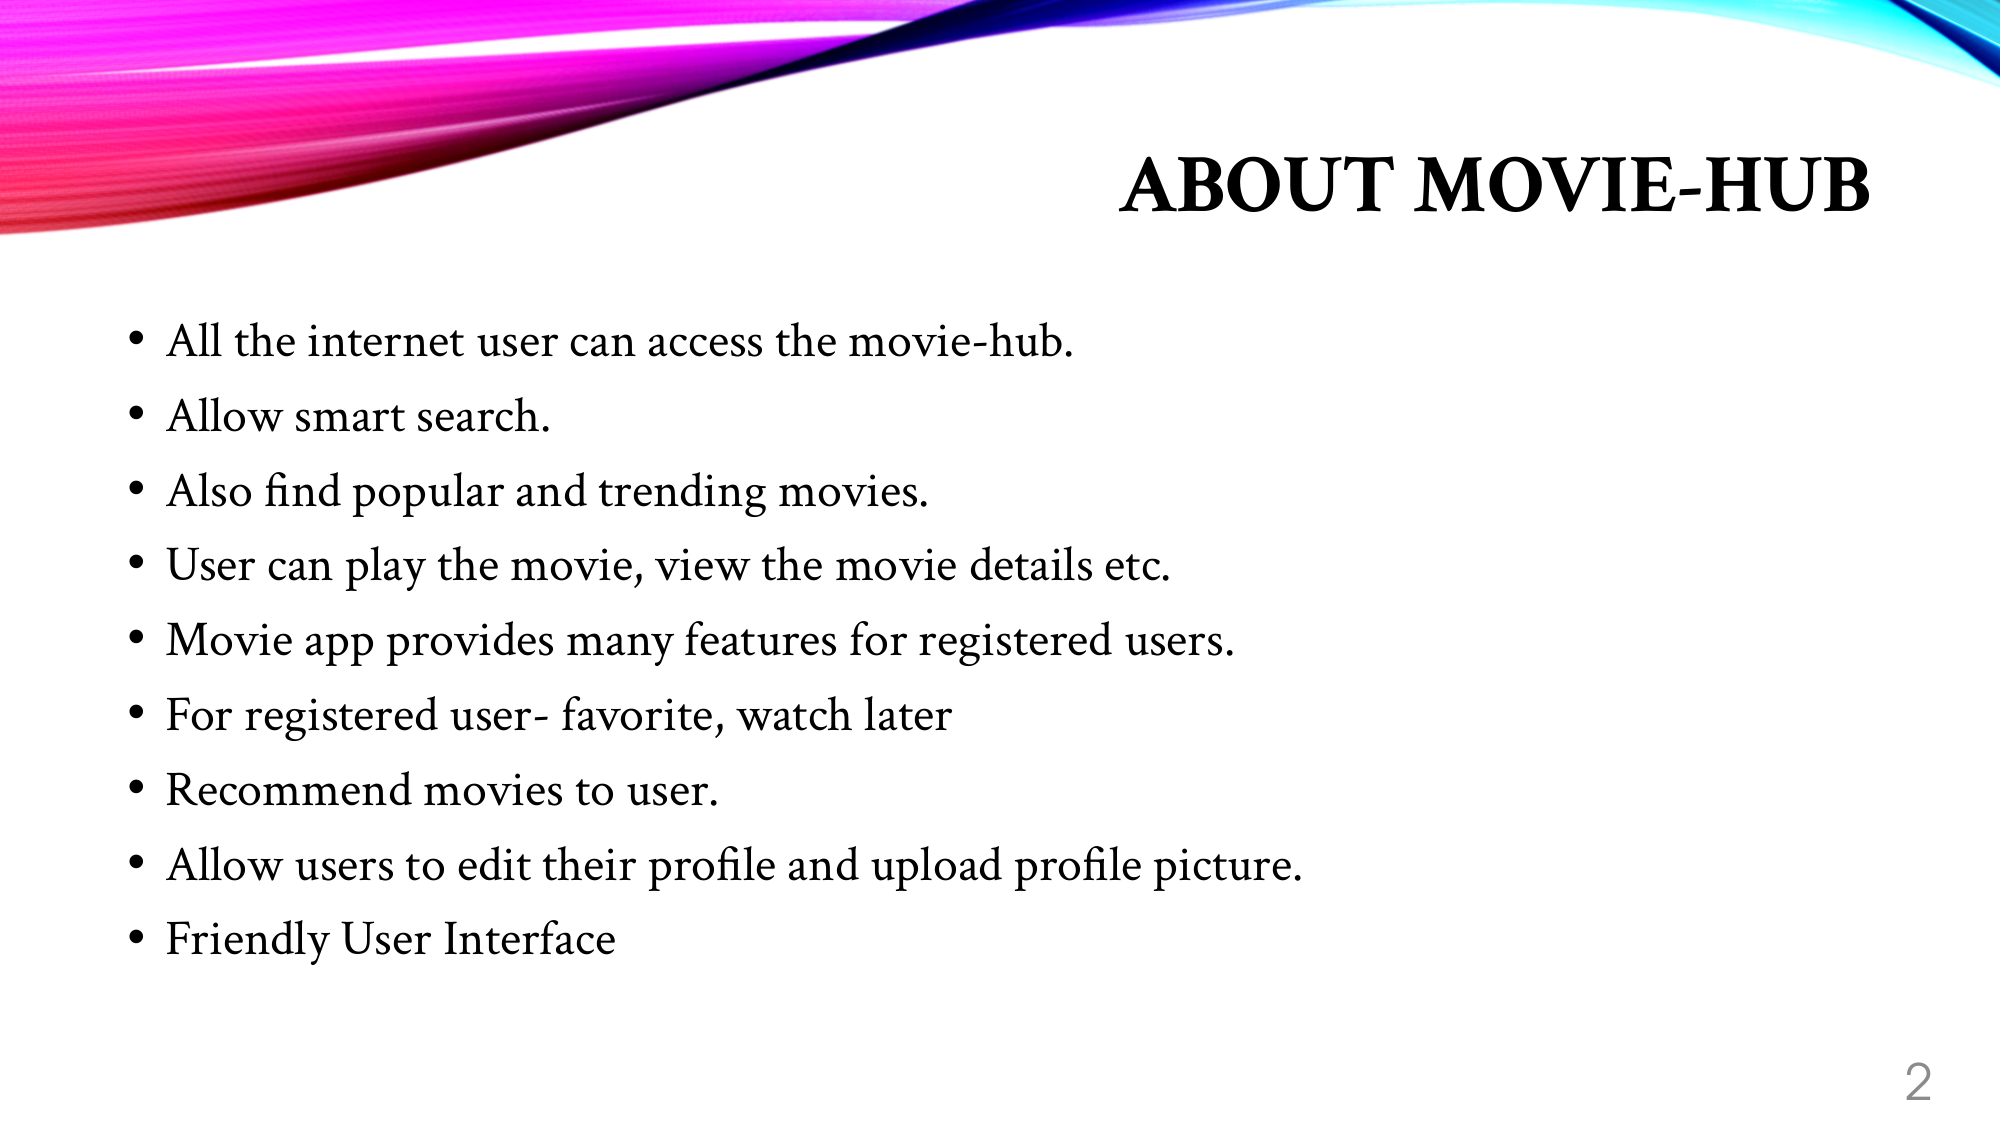

# About Movie-HuB
All the internet user can access the movie-hub.
Allow smart search.
Also find popular and trending movies.
User can play the movie, view the movie details etc.
Movie app provides many features for registered users.
For registered user- favorite, watch later
Recommend movies to user.
Allow users to edit their profile and upload profile picture.
Friendly User Interface

2